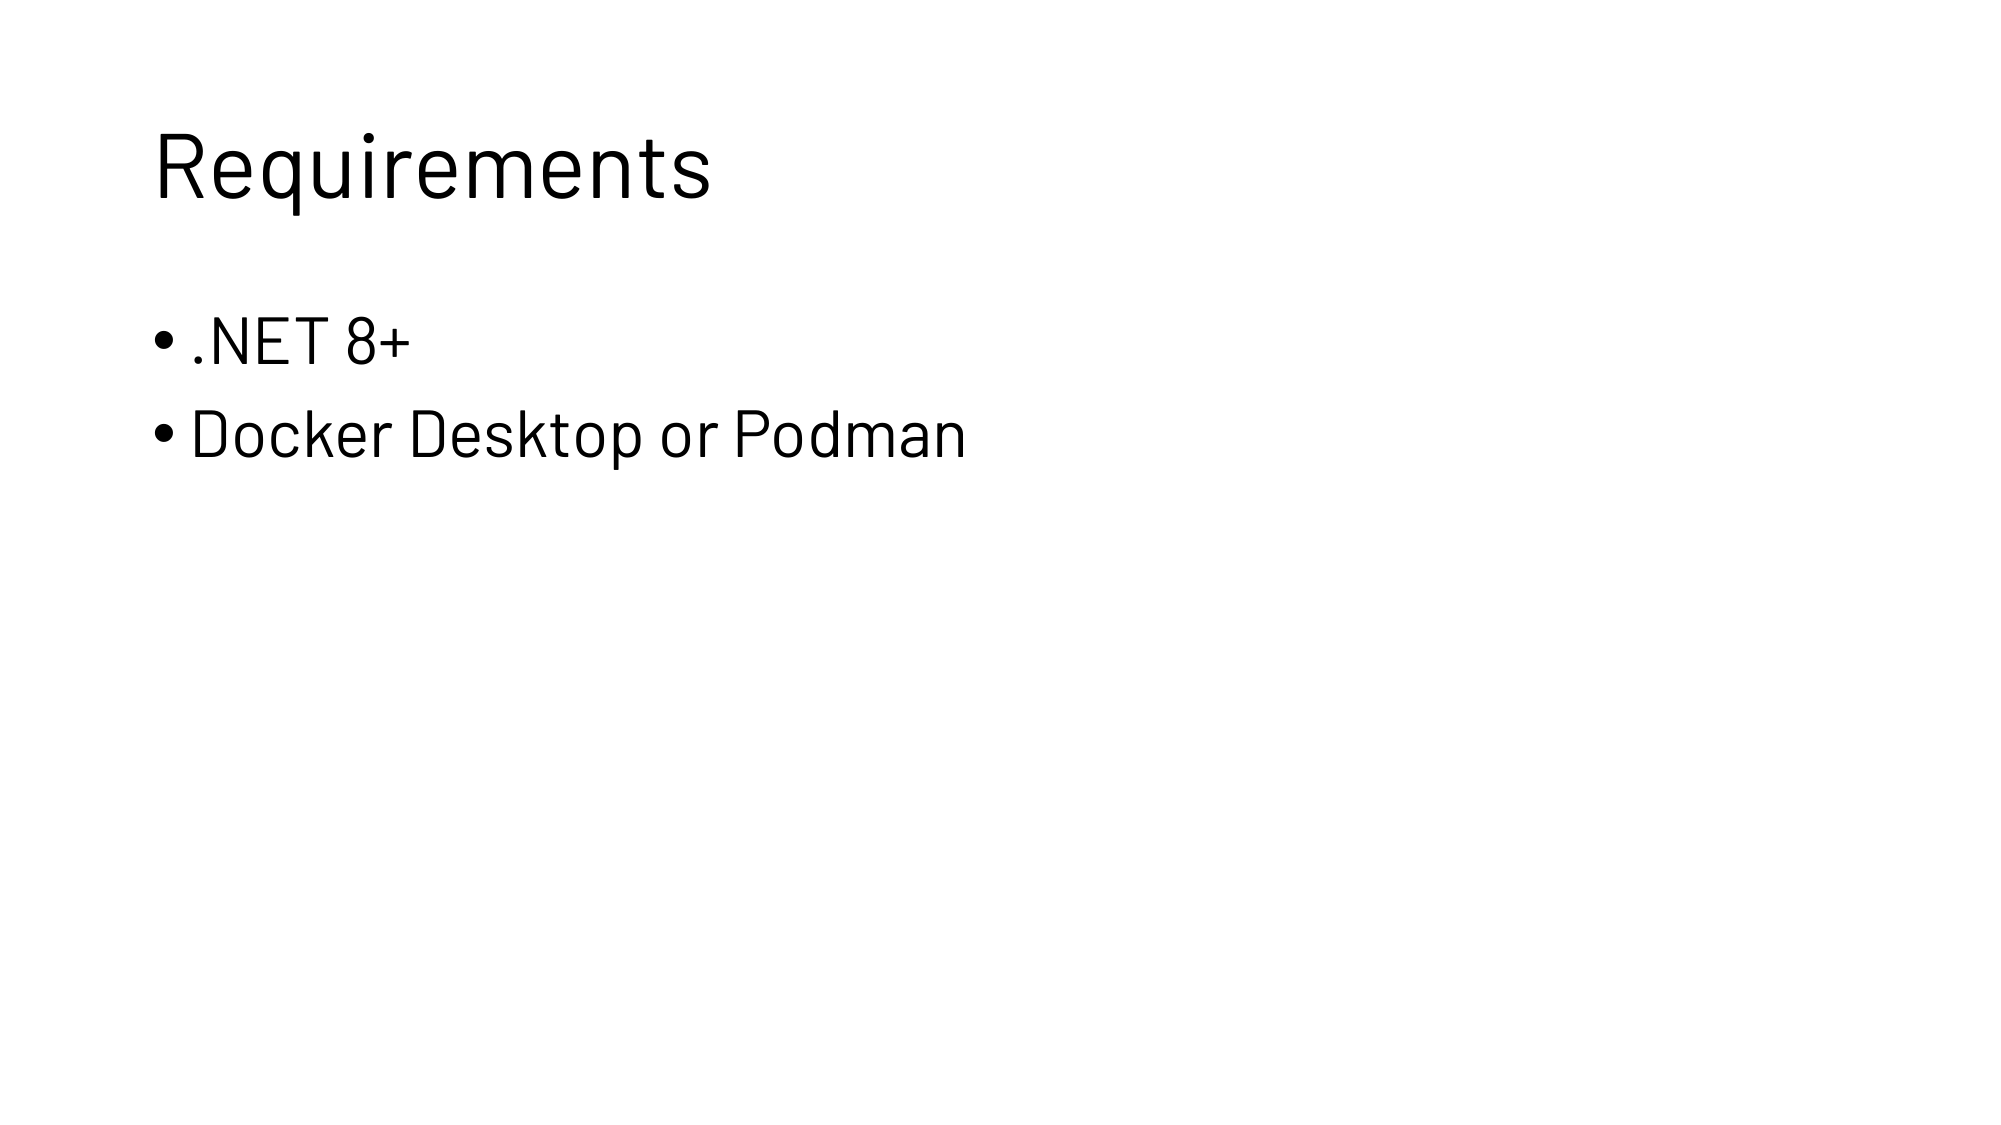

# Requirements
.NET 8+
Docker Desktop or Podman